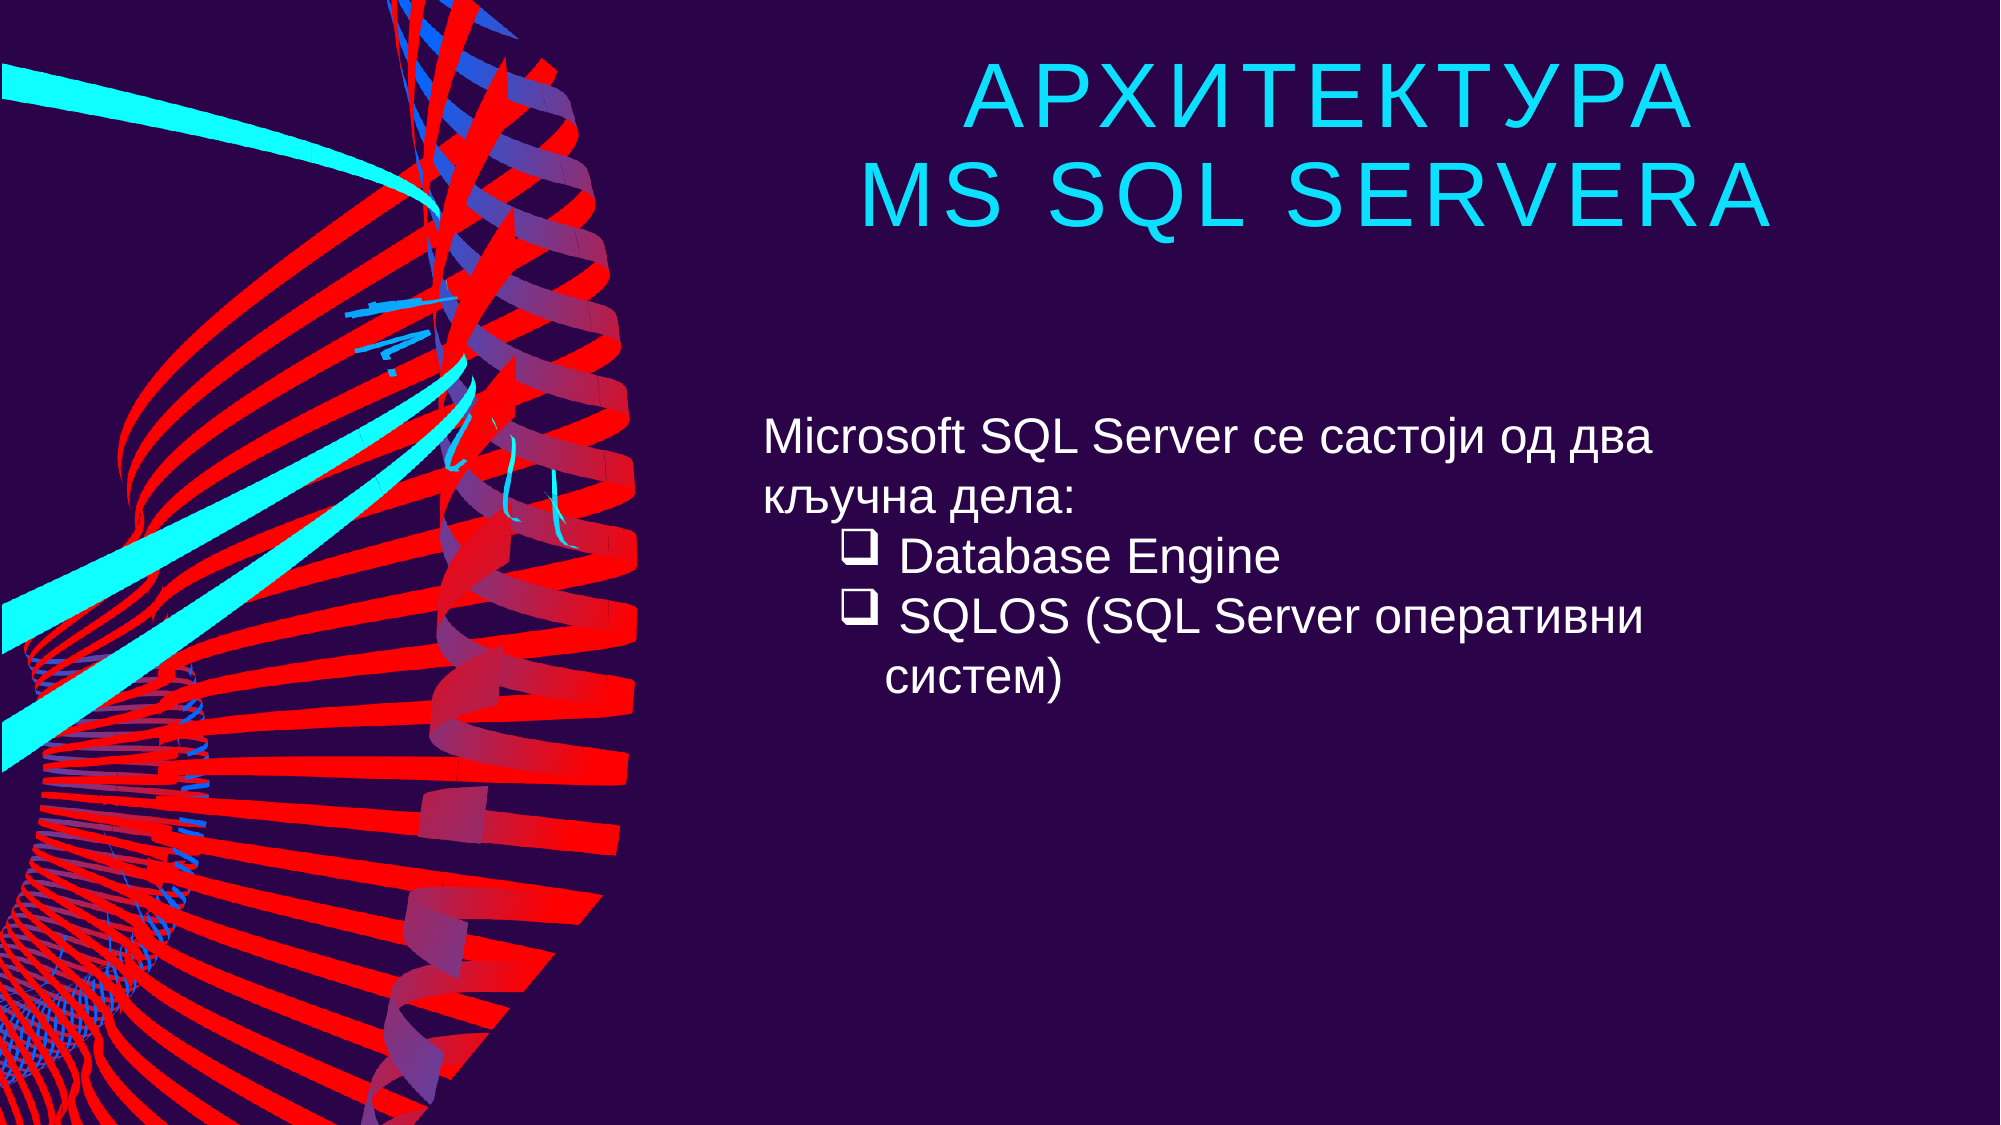

# Архитектура MS SQL Servera
Microsoft SQL Server се састоји од два кључна дела:
 Database Engine
 SQLOS (SQL Server оперативни систем)